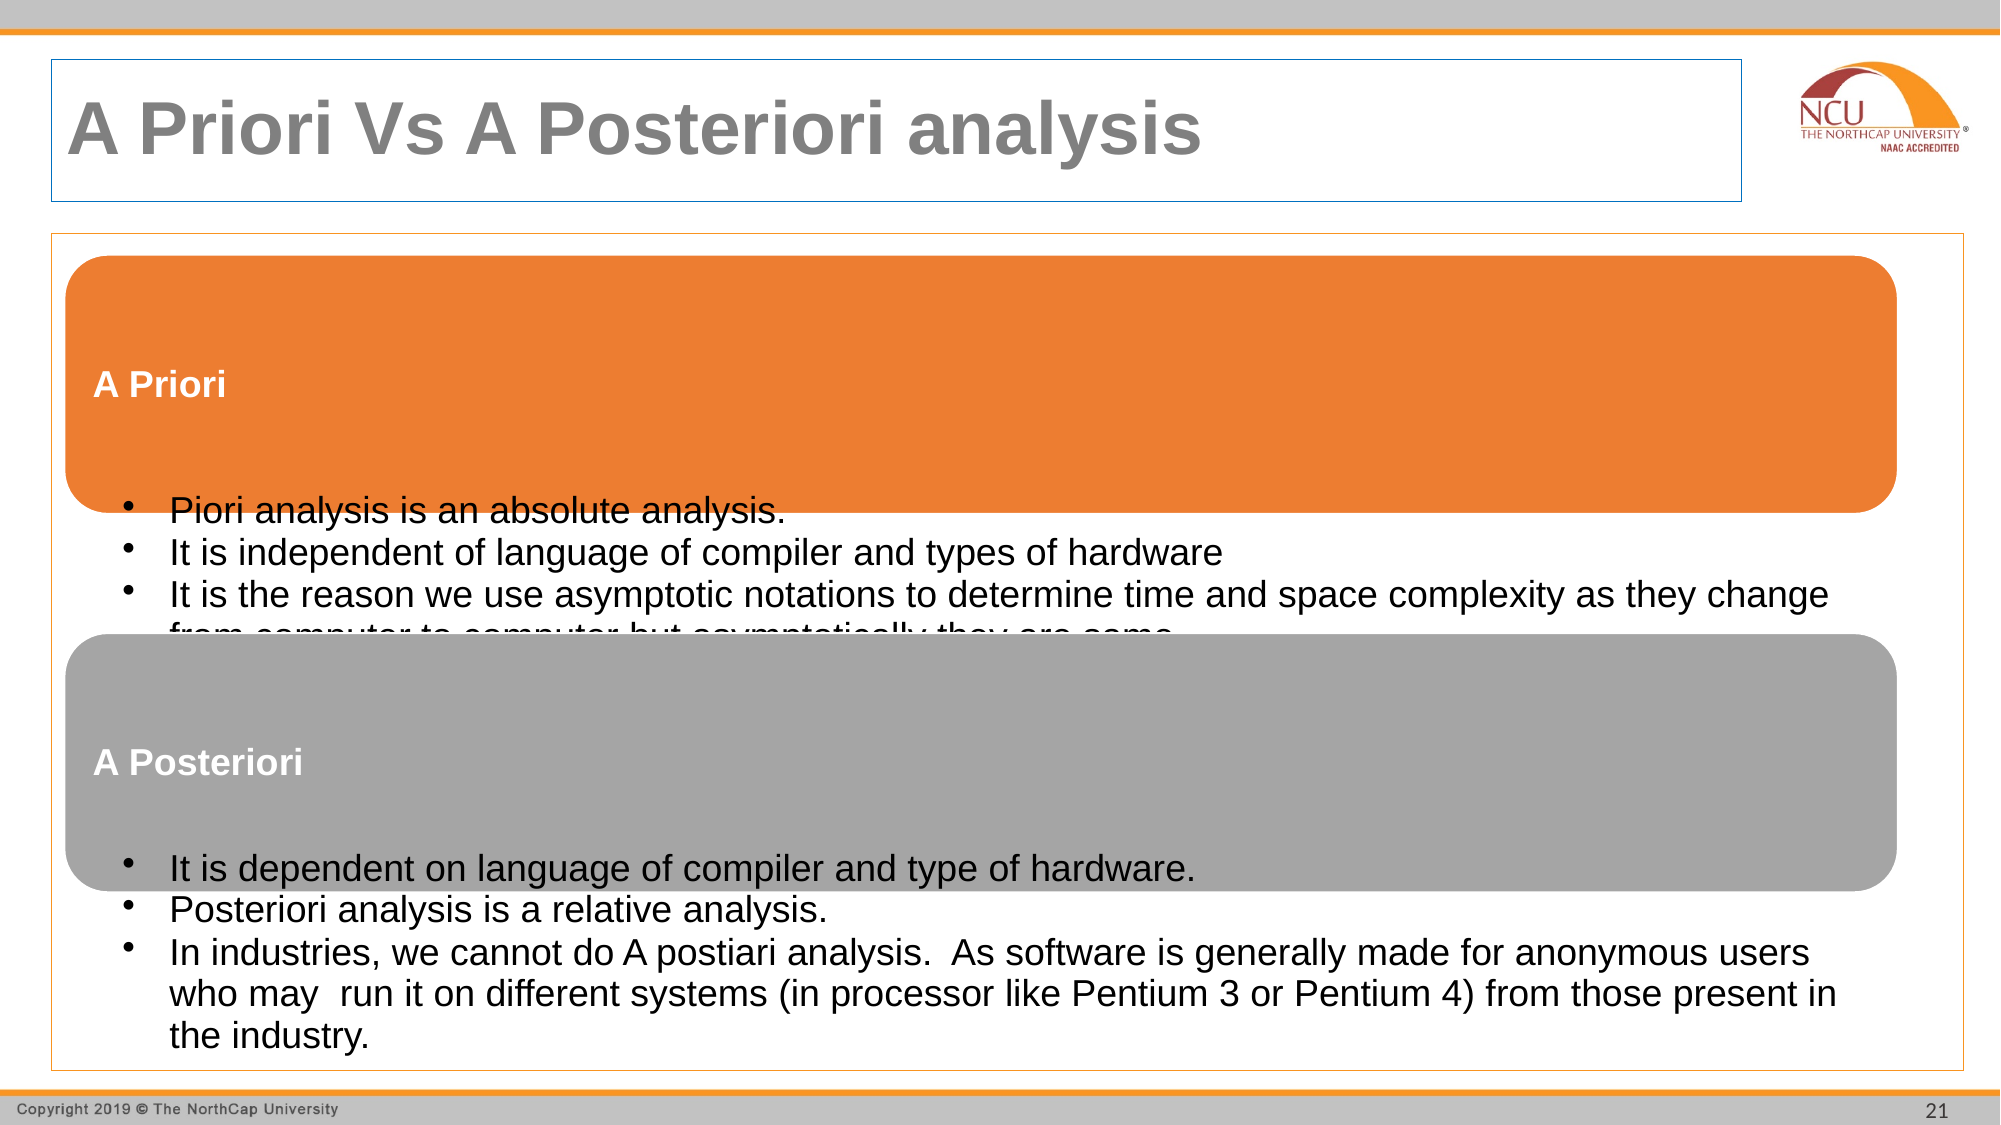

# A Priori Vs A Posteriori analysis

A Priori
Piori analysis is an absolute analysis.
A Posteriori
It is dependent on language of compiler and type of hardware.
It is the reason we use asymptotic notations to determine time and space complexity as they change from computer to computer but asymptotically they are same.
Posteriori analysis is a relative analysis.
In industries, we cannot do A postiari analysis.  As software is generally made for anonymous users who may  run it on different systems (in processor like Pentium 3 or Pentium 4) from those present in the industry.
It is independent of language of compiler and types of hardware
21